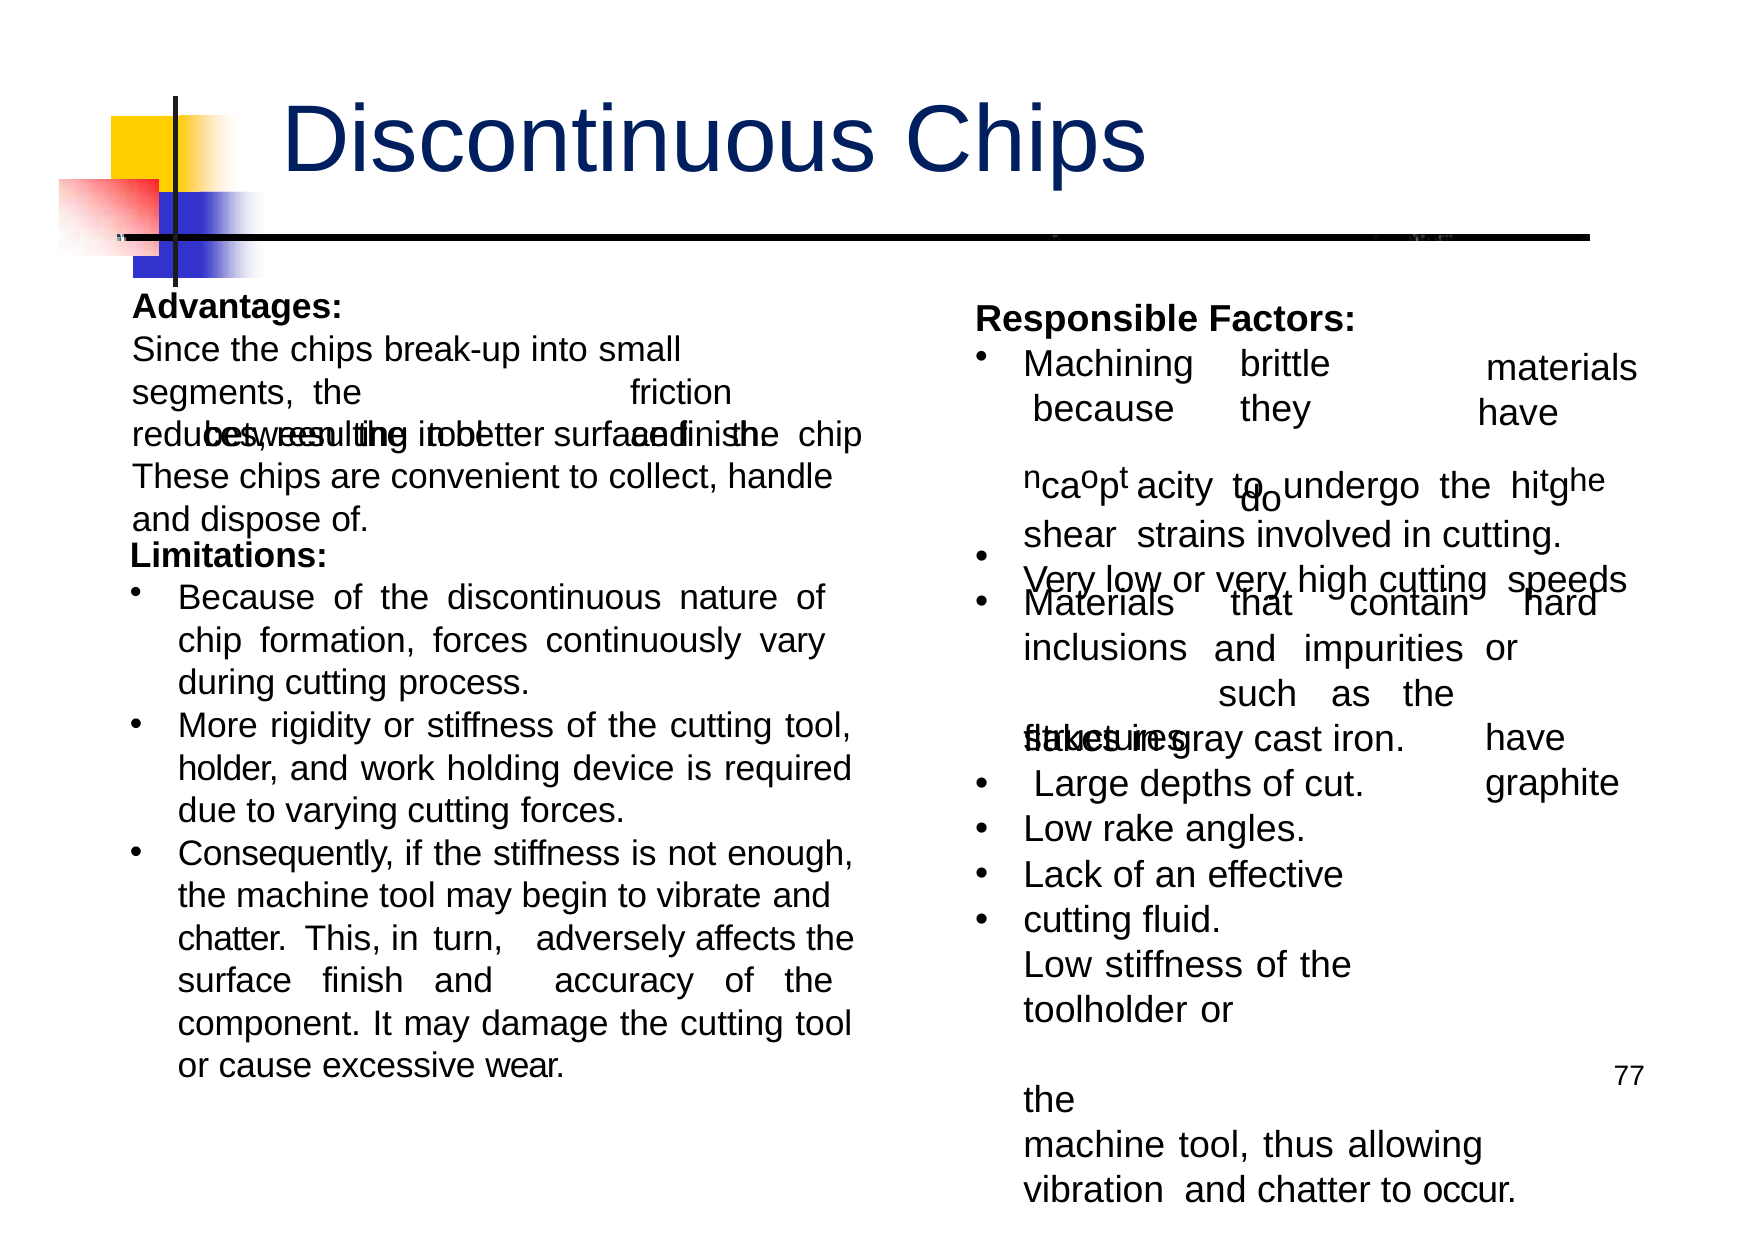

# Discontinuous Chips

Advantages:
Since the chips break-up into small	segments,  the	friction	between  the  tool	and		the chip
Responsible Factors:
Machining  because
brittle  they	do
materials
have
reduces, resulting in better surface finish.  These chips are convenient to collect, handle  and dispose of.
Limitations:
ncaopt acity  to  undergo  the  hitghe	shear  strains involved in cutting.
Very low or very high cutting speeds
•
•
Because of the discontinuous nature of  chip formation, forces continuously vary  during cutting process.
More rigidity or stiffness of the cutting tool,  holder, and work holding device is required  due to varying cutting forces.
Consequently, if the stiffness is not enough,  the machine tool may begin to vibrate and
Materials  inclusions  structures
that	contain
hard  or	have  graphite
and	impurities
such	as	the
•
flakes in gray cast iron.  Large depths of cut.
Low rake angles.
Lack of an effective cutting fluid.
Low stiffness of the toolholder or	the
machine tool, thus allowing	vibration  and chatter to occur.
•
•
•
•
•
chatter.  This, in turn,	adversely affects the
surface finish and  accuracy of the  component. It may damage the cutting tool  or cause excessive wear.
77